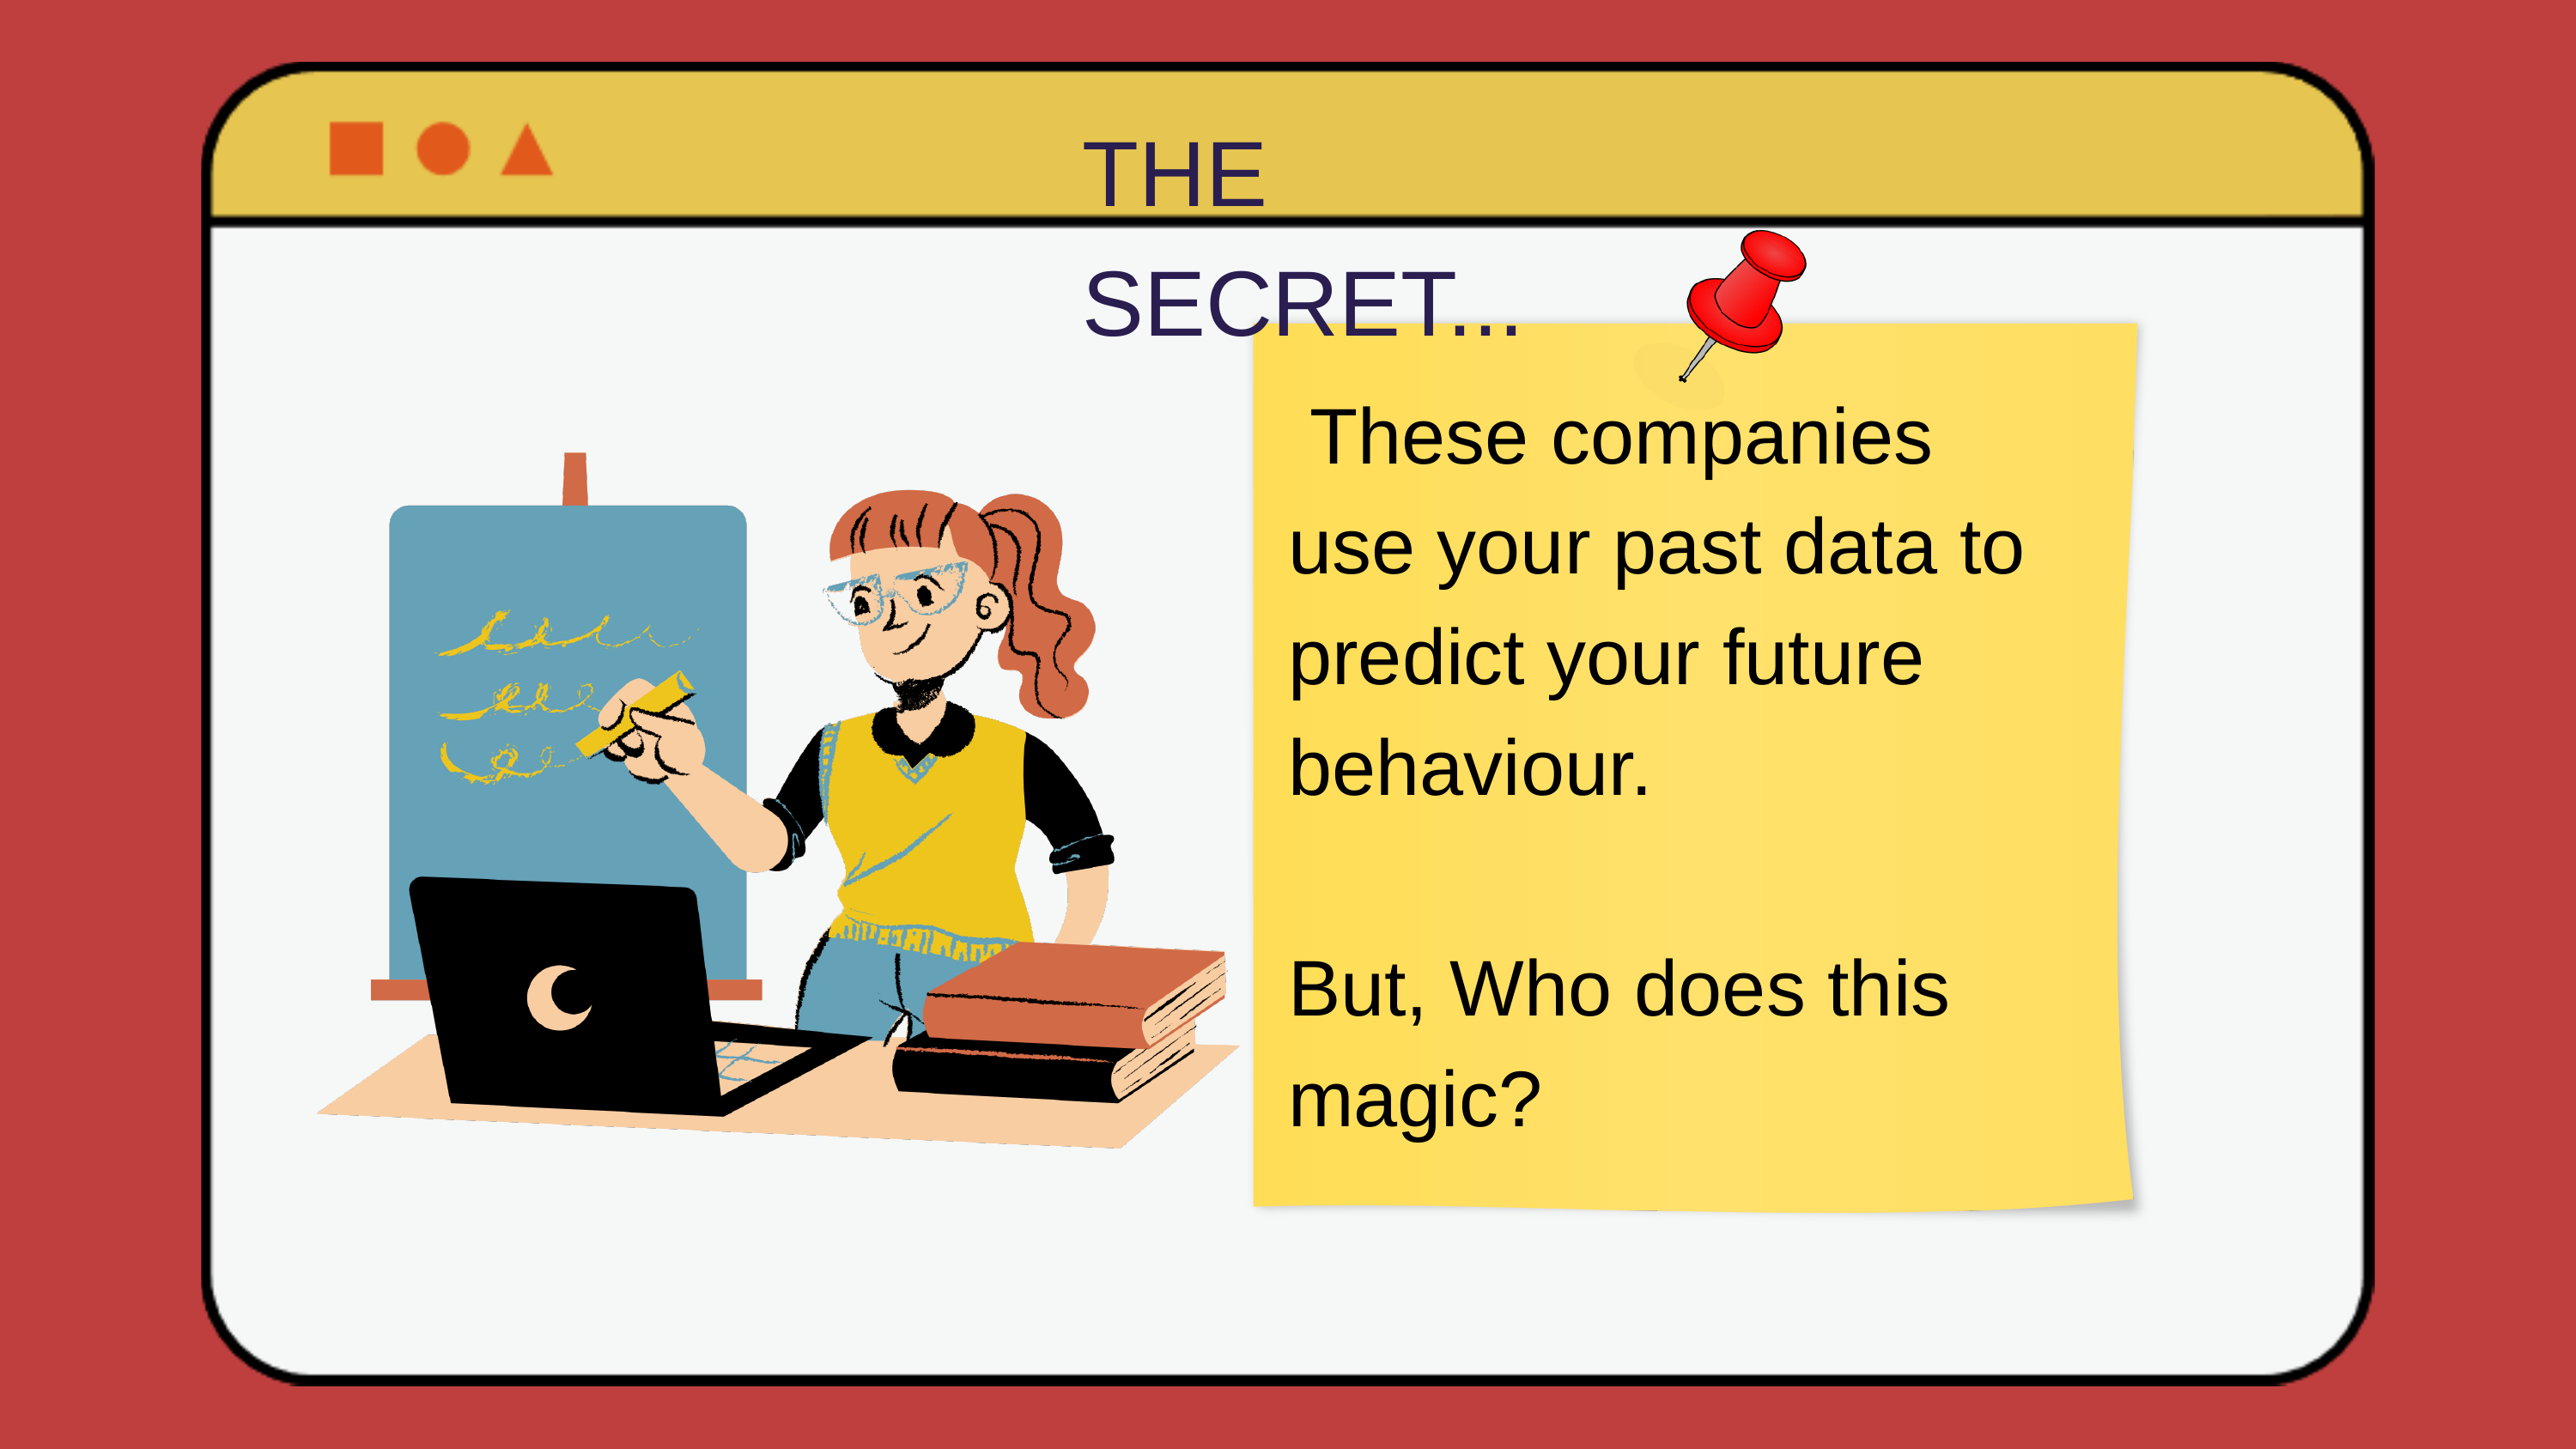

THE SECRET...

 These companies use your past data to predict your future behaviour.

But, Who does this magic?